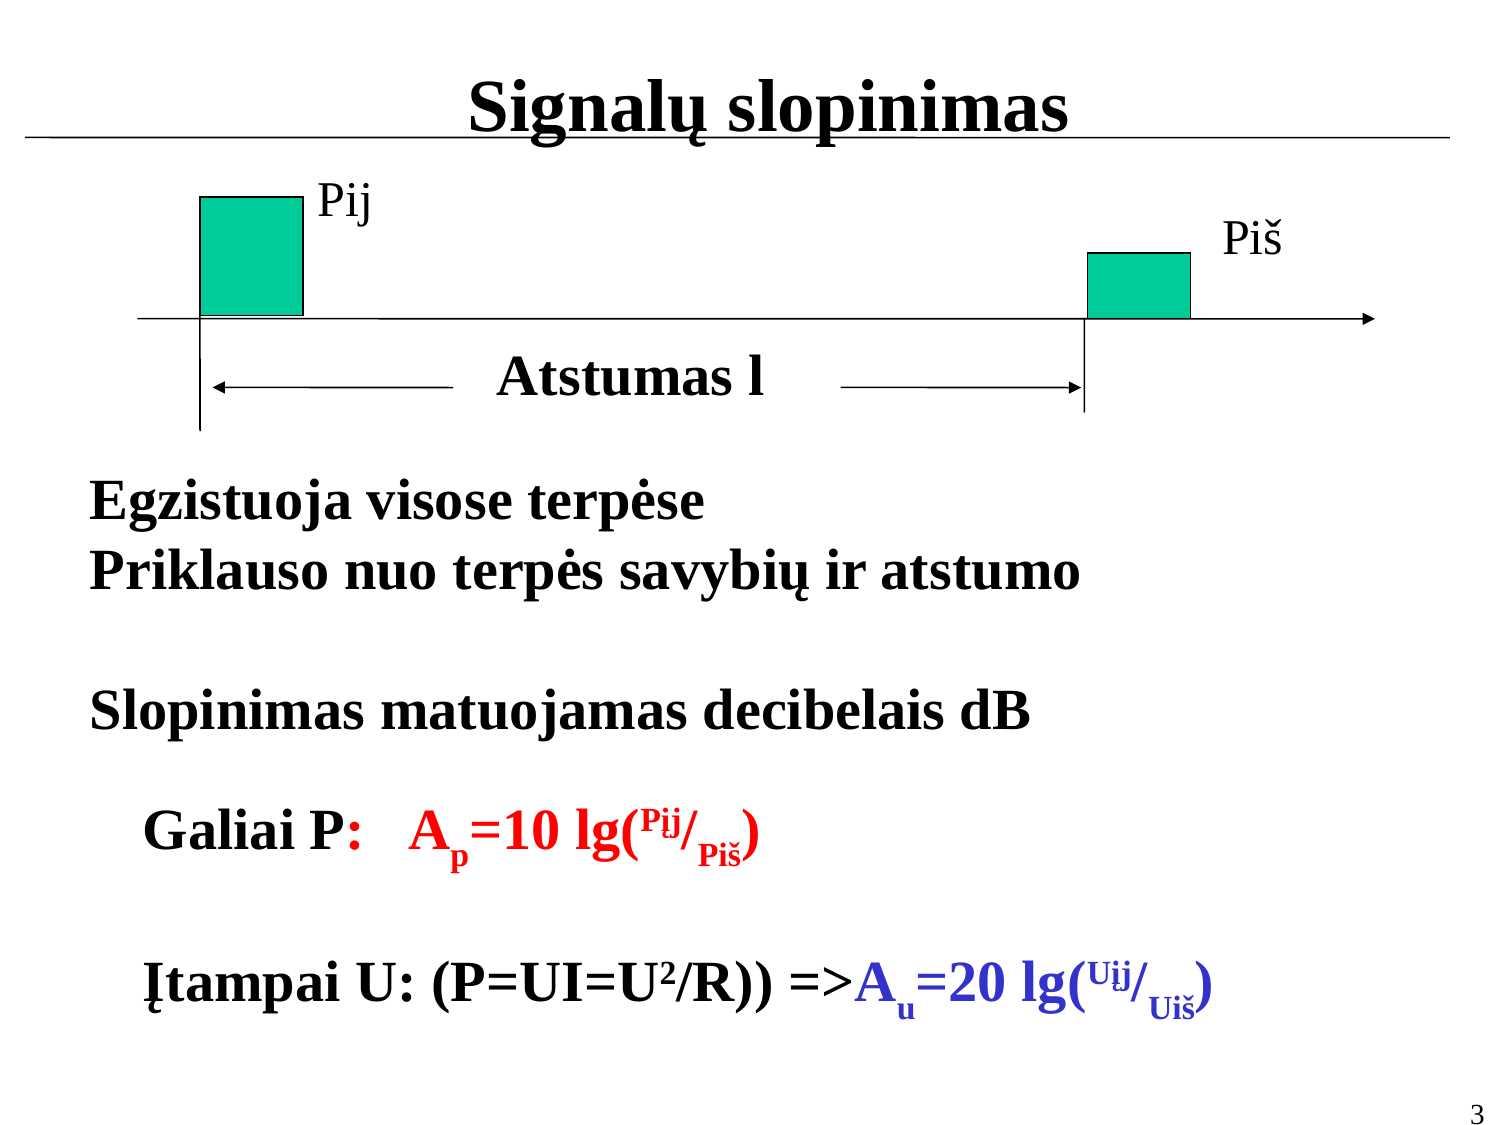

Signalų slopinimas
Pij

Atstumas l

Piš
Egzistuoja visose terpėse
Priklauso nuo terpės savybių ir atstumo

Slopinimas matuojamas decibelais dB
Galiai P:   Ap=10 lg(Pįj/Piš)

Įtampai U: (P=UI=U2/R)) =>Au=20 lg(Uįj/Uiš)
3